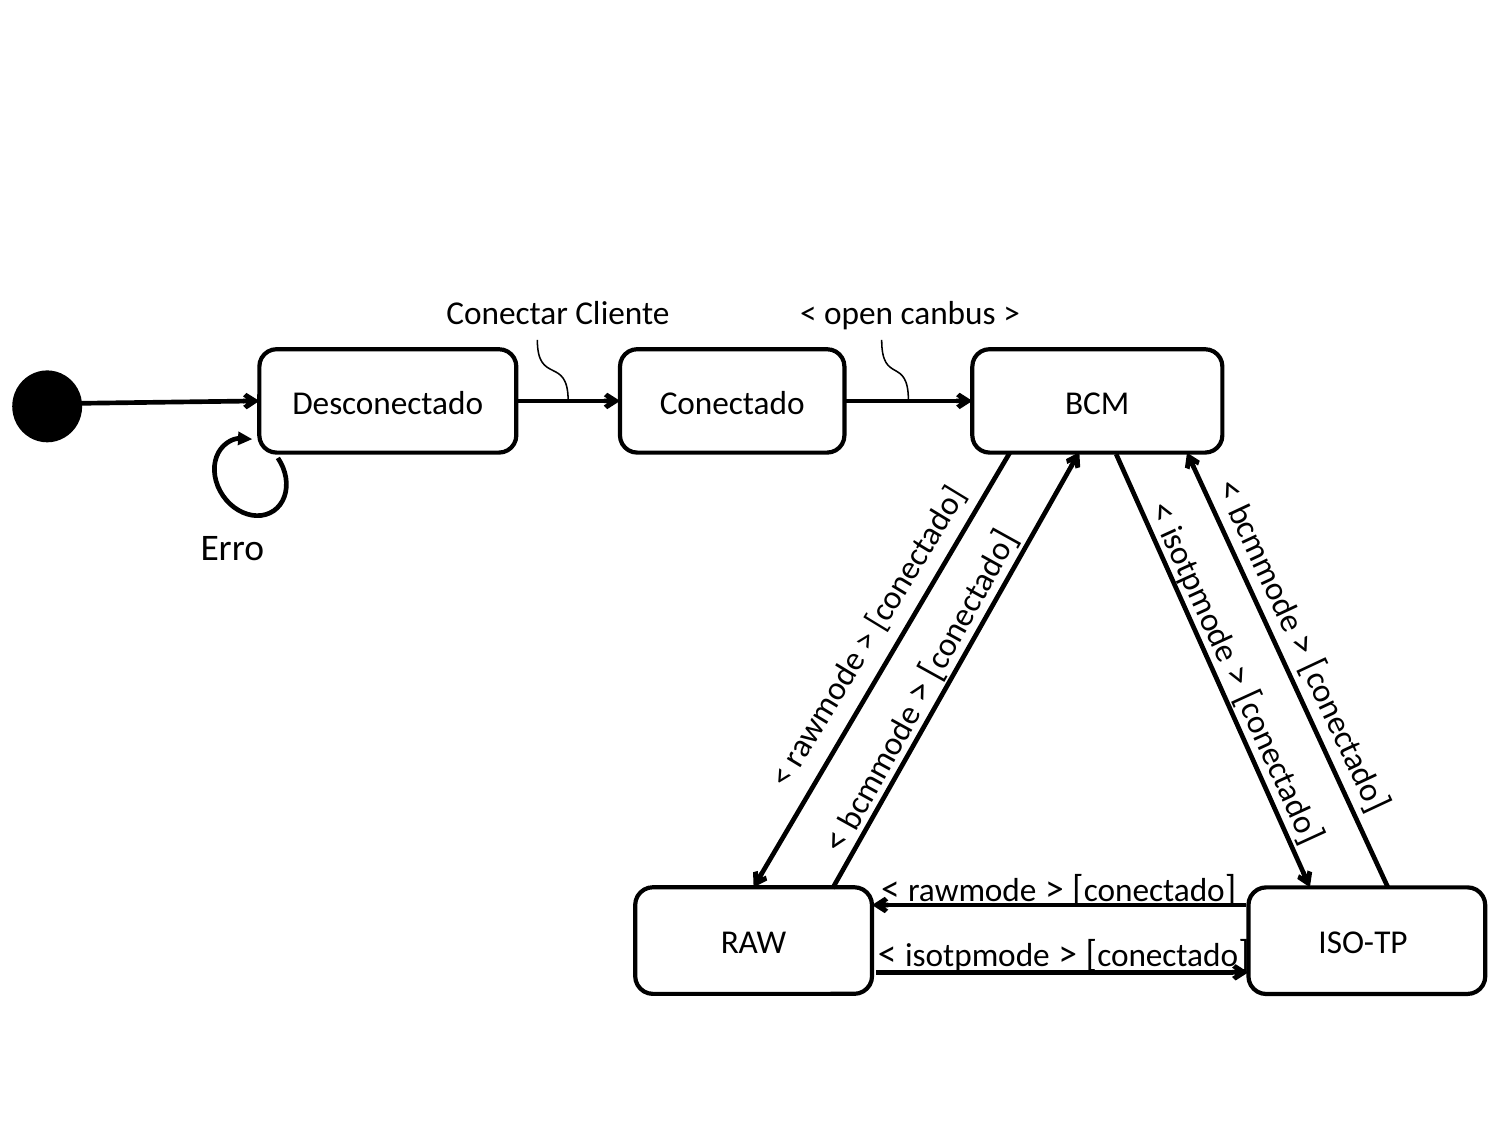

Conectar Cliente
< open canbus >
BCM
Desconectado
Conectado

Erro
< bcmmode > [conectado]

< rawmode > [conectado]
< bcmmode > [conectado]

< isotpmode > [conectado]

< rawmode > [conectado]
RAW
ISO-TP
< isotpmode > [conectado]